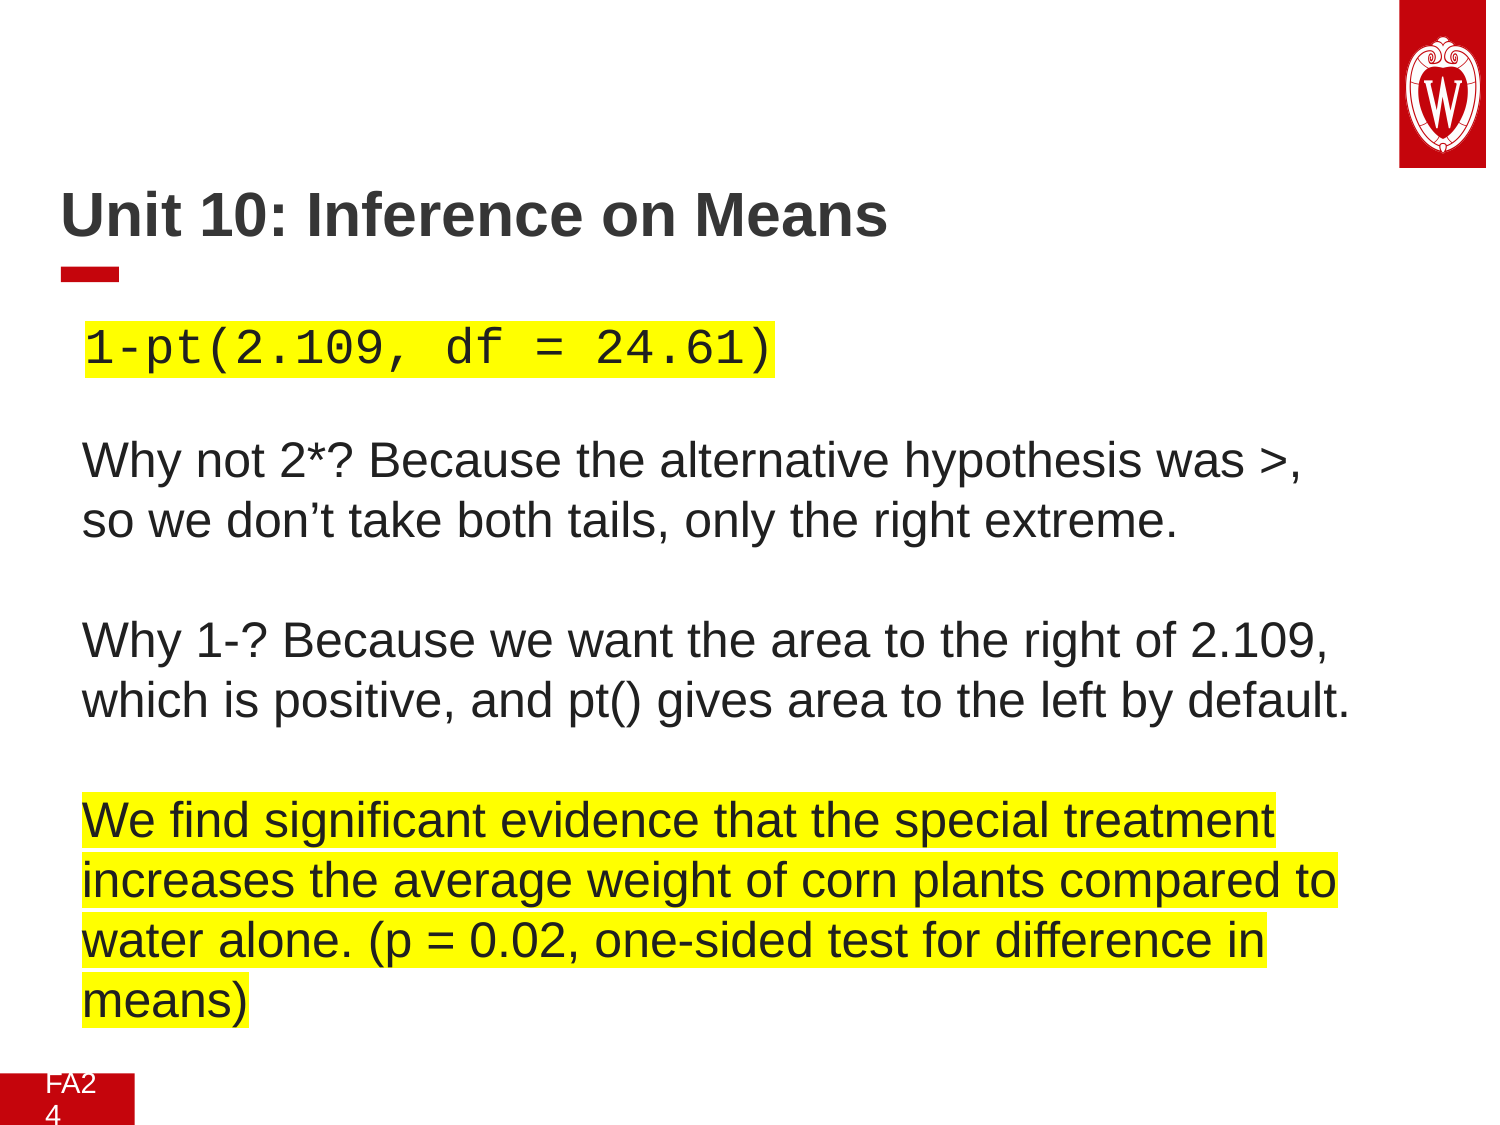

# Unit 10: Inference on Means
1-pt(2.109, df = 24.61)

Why not 2*? Because the alternative hypothesis was >, so we don’t take both tails, only the right extreme.

Why 1-? Because we want the area to the right of 2.109, which is positive, and pt() gives area to the left by default.

We find significant evidence that the special treatment increases the average weight of corn plants compared to water alone. (p = 0.02, one-sided test for difference in means)
FA24